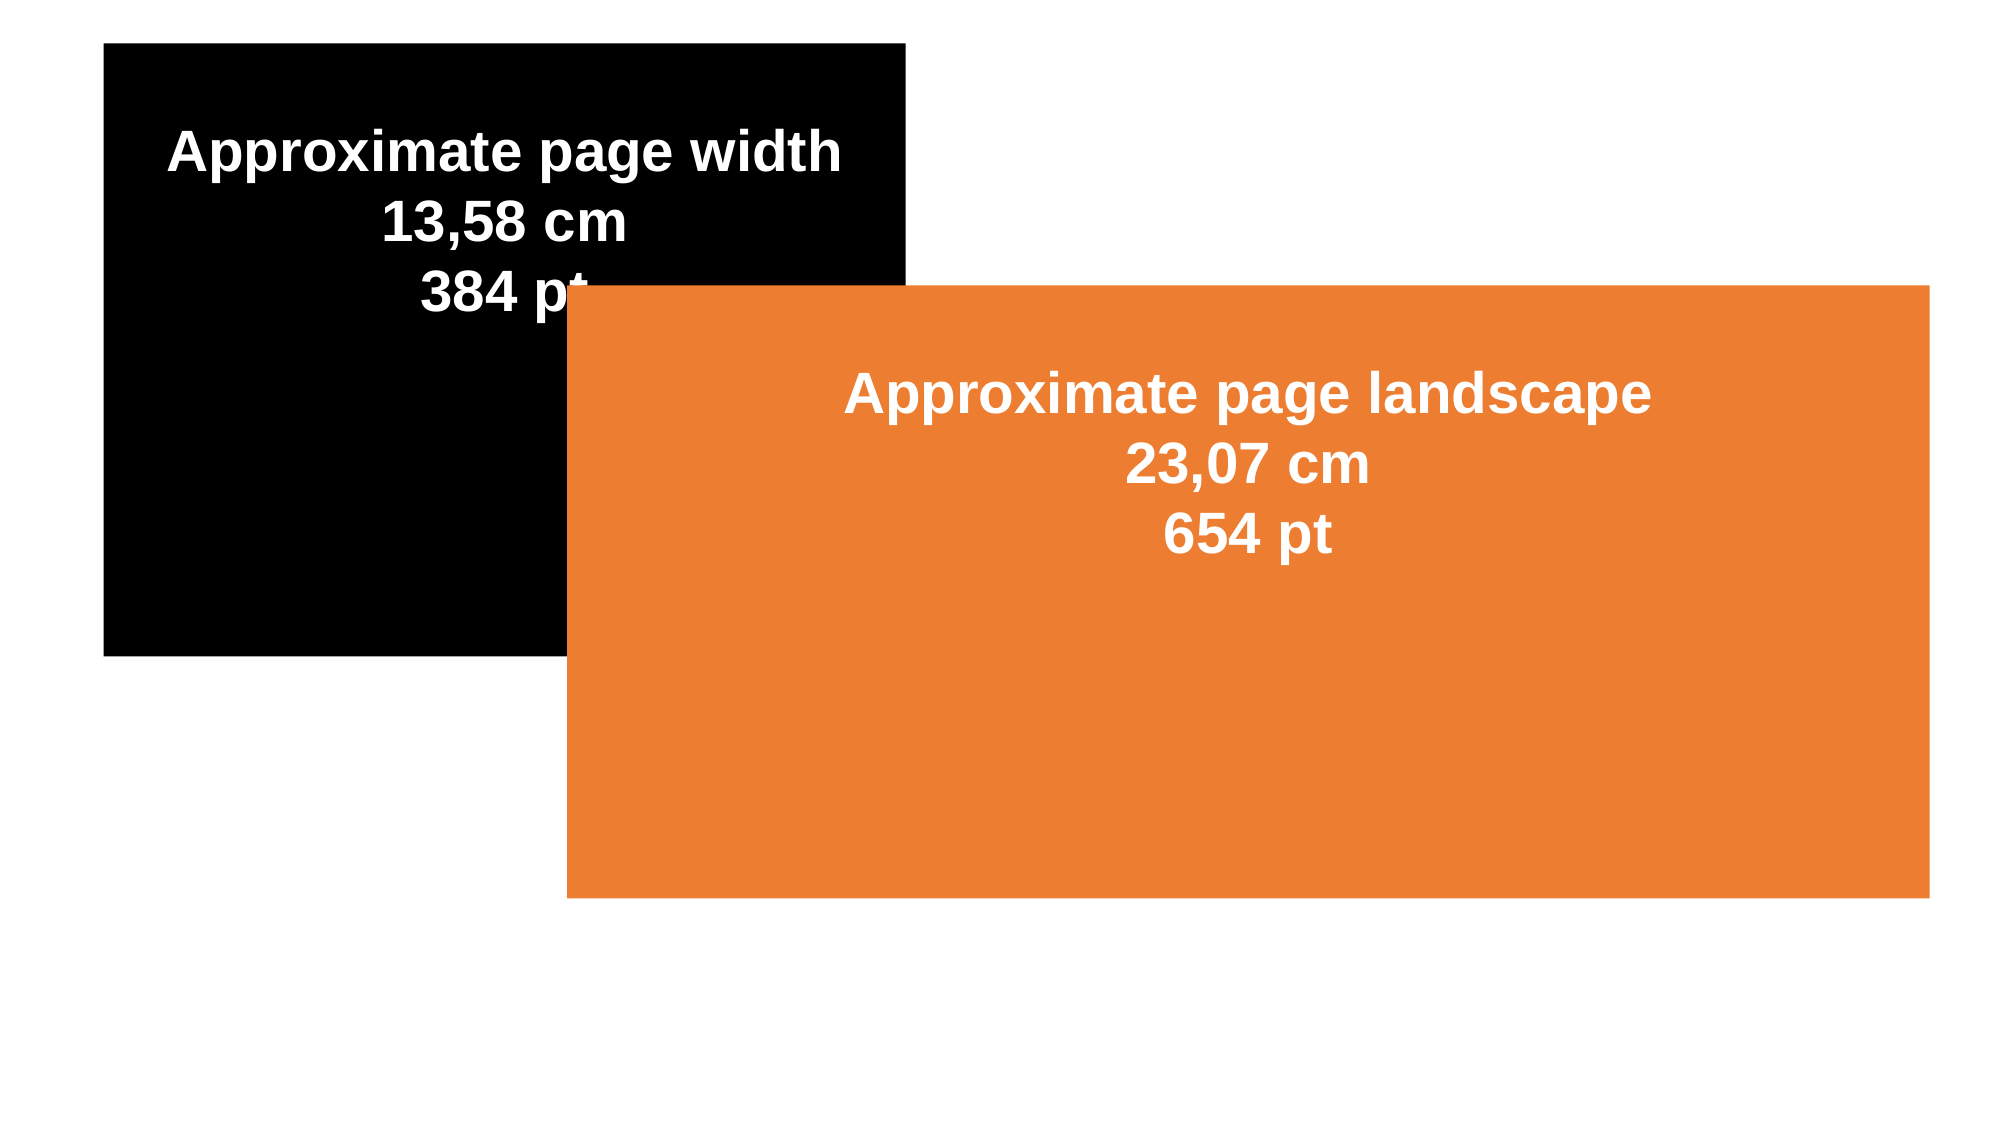

Approximate page width
13,58 cm
384 pt

Approximate page landscape
23,07 cm
654 pt